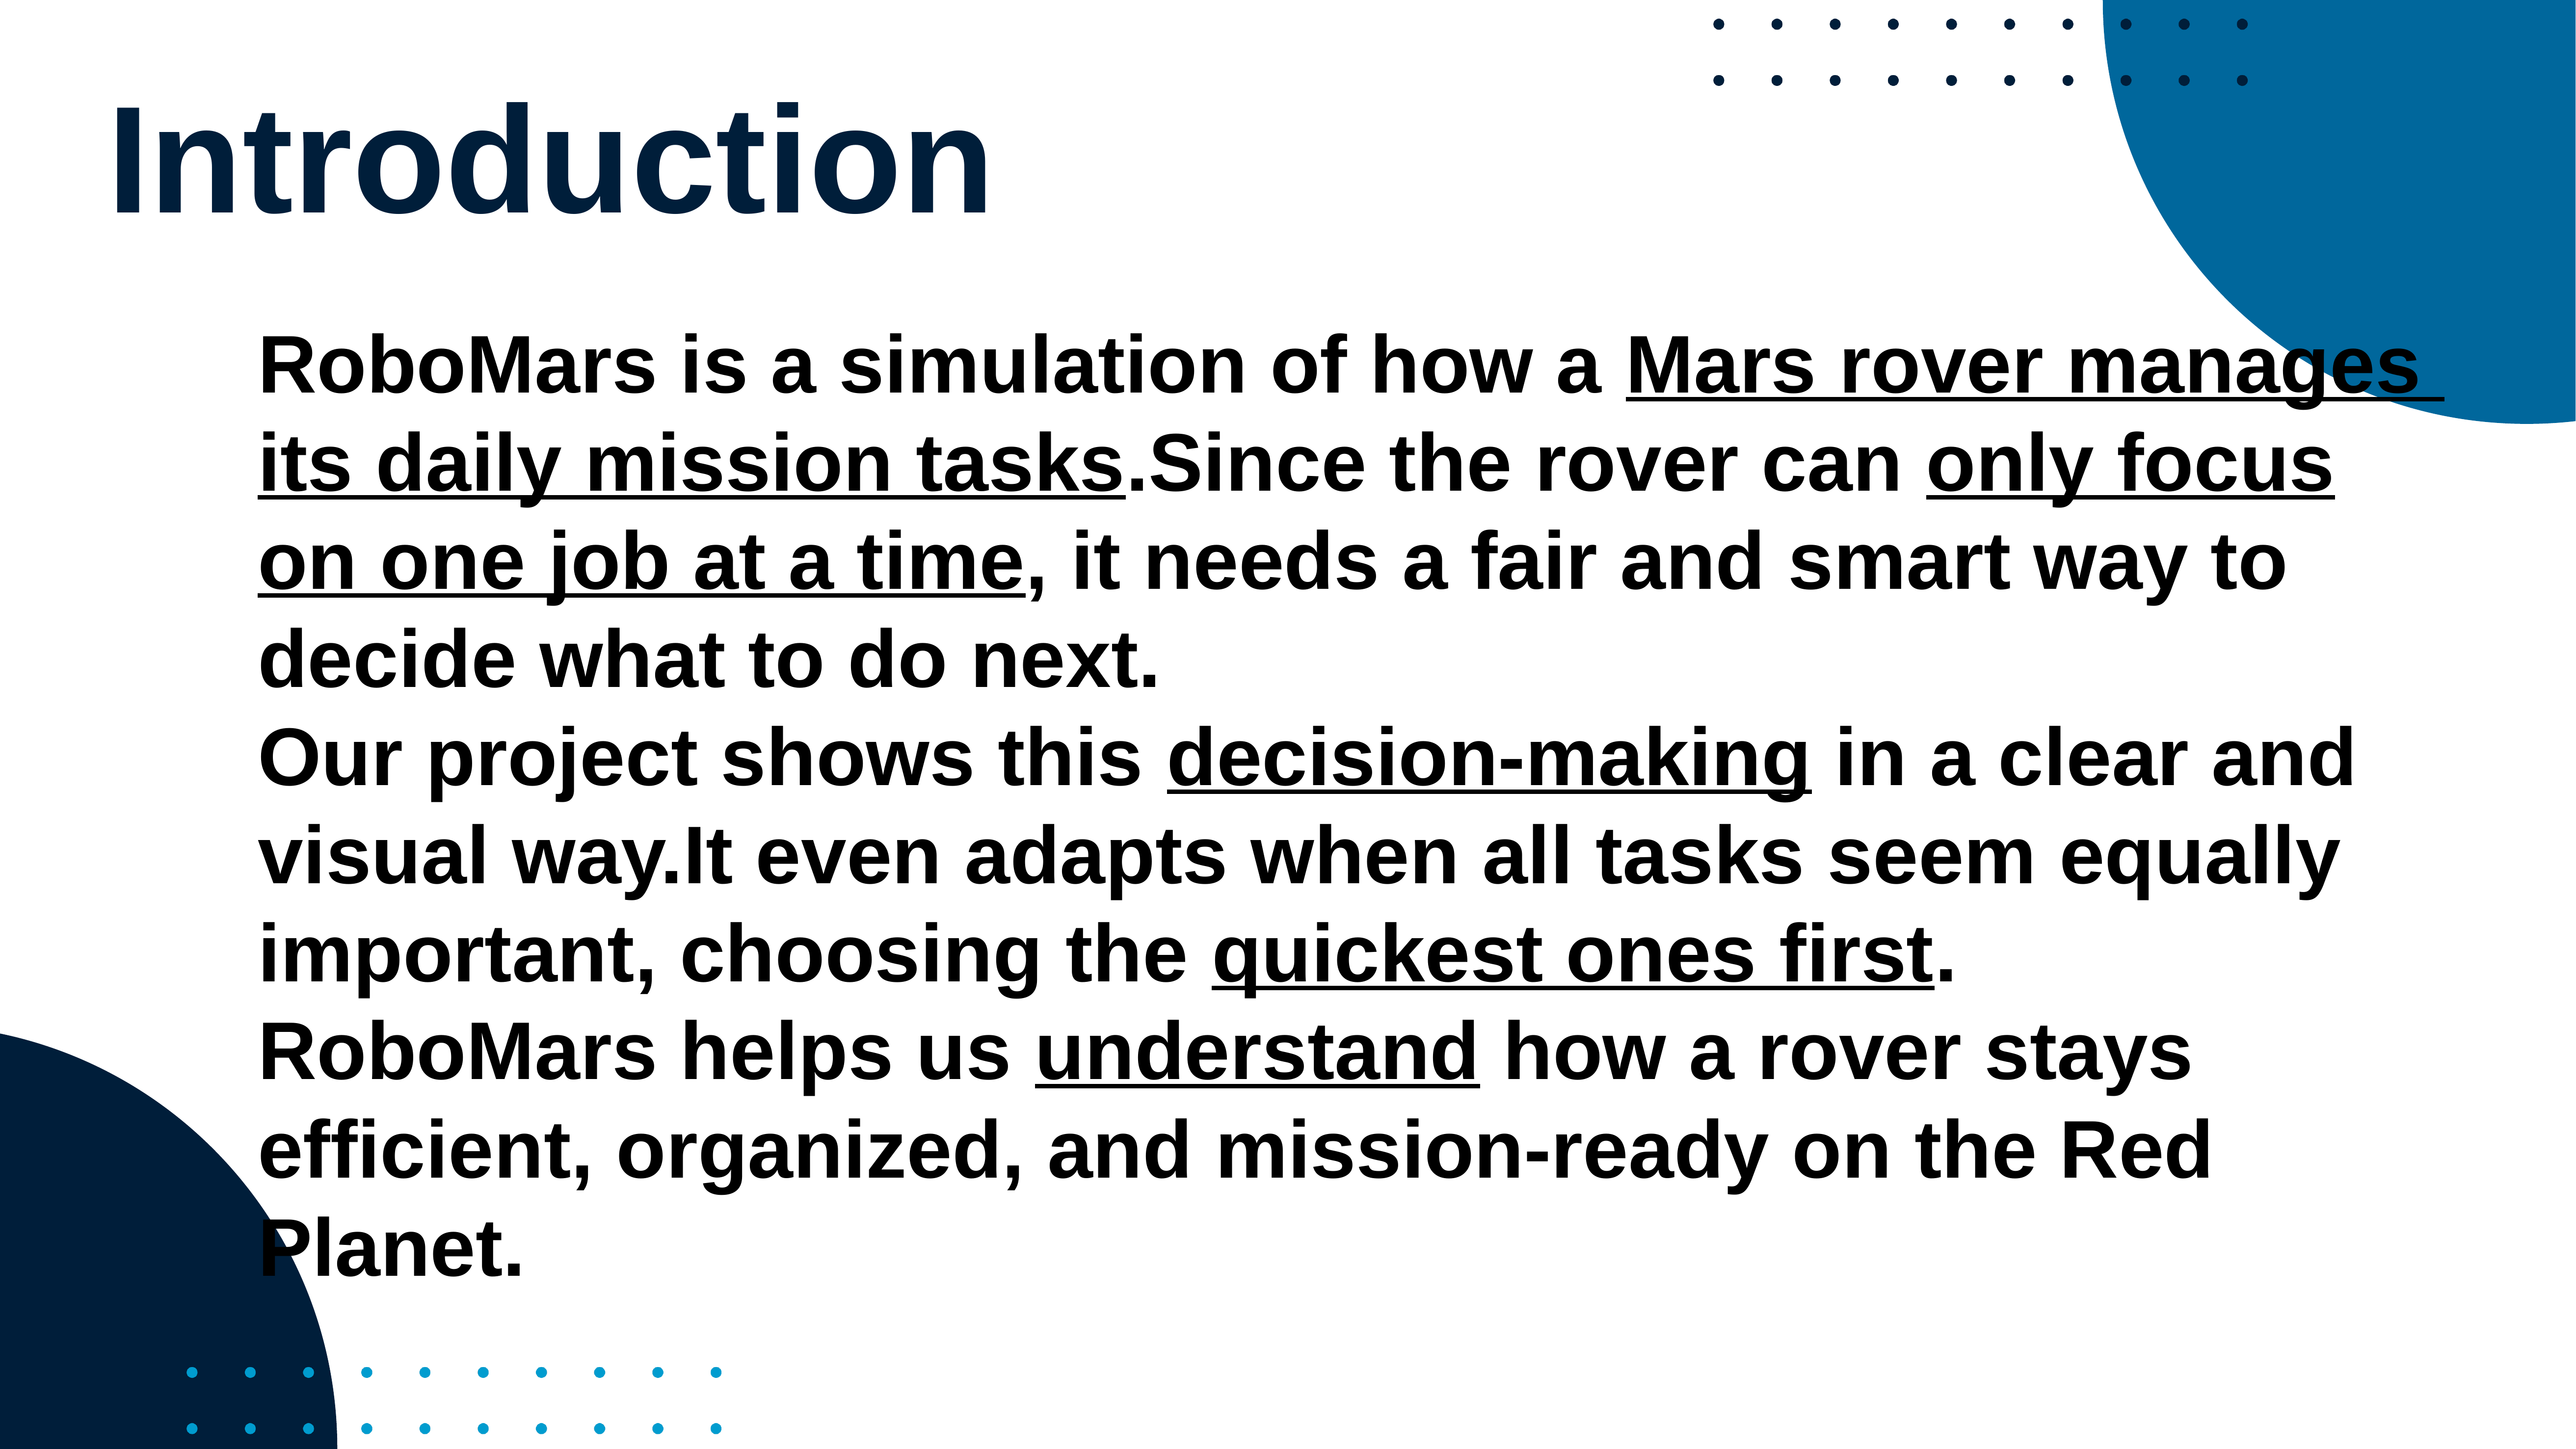

Introduction
RoboMars is a simulation of how a Mars rover manages
its daily mission tasks.Since the rover can only focus on one job at a time, it needs a fair and smart way to decide what to do next.
Our project shows this decision-making in a clear and visual way.It even adapts when all tasks seem equally important, choosing the quickest ones first.
RoboMars helps us understand how a rover stays efficient, organized, and mission-ready on the Red Planet.